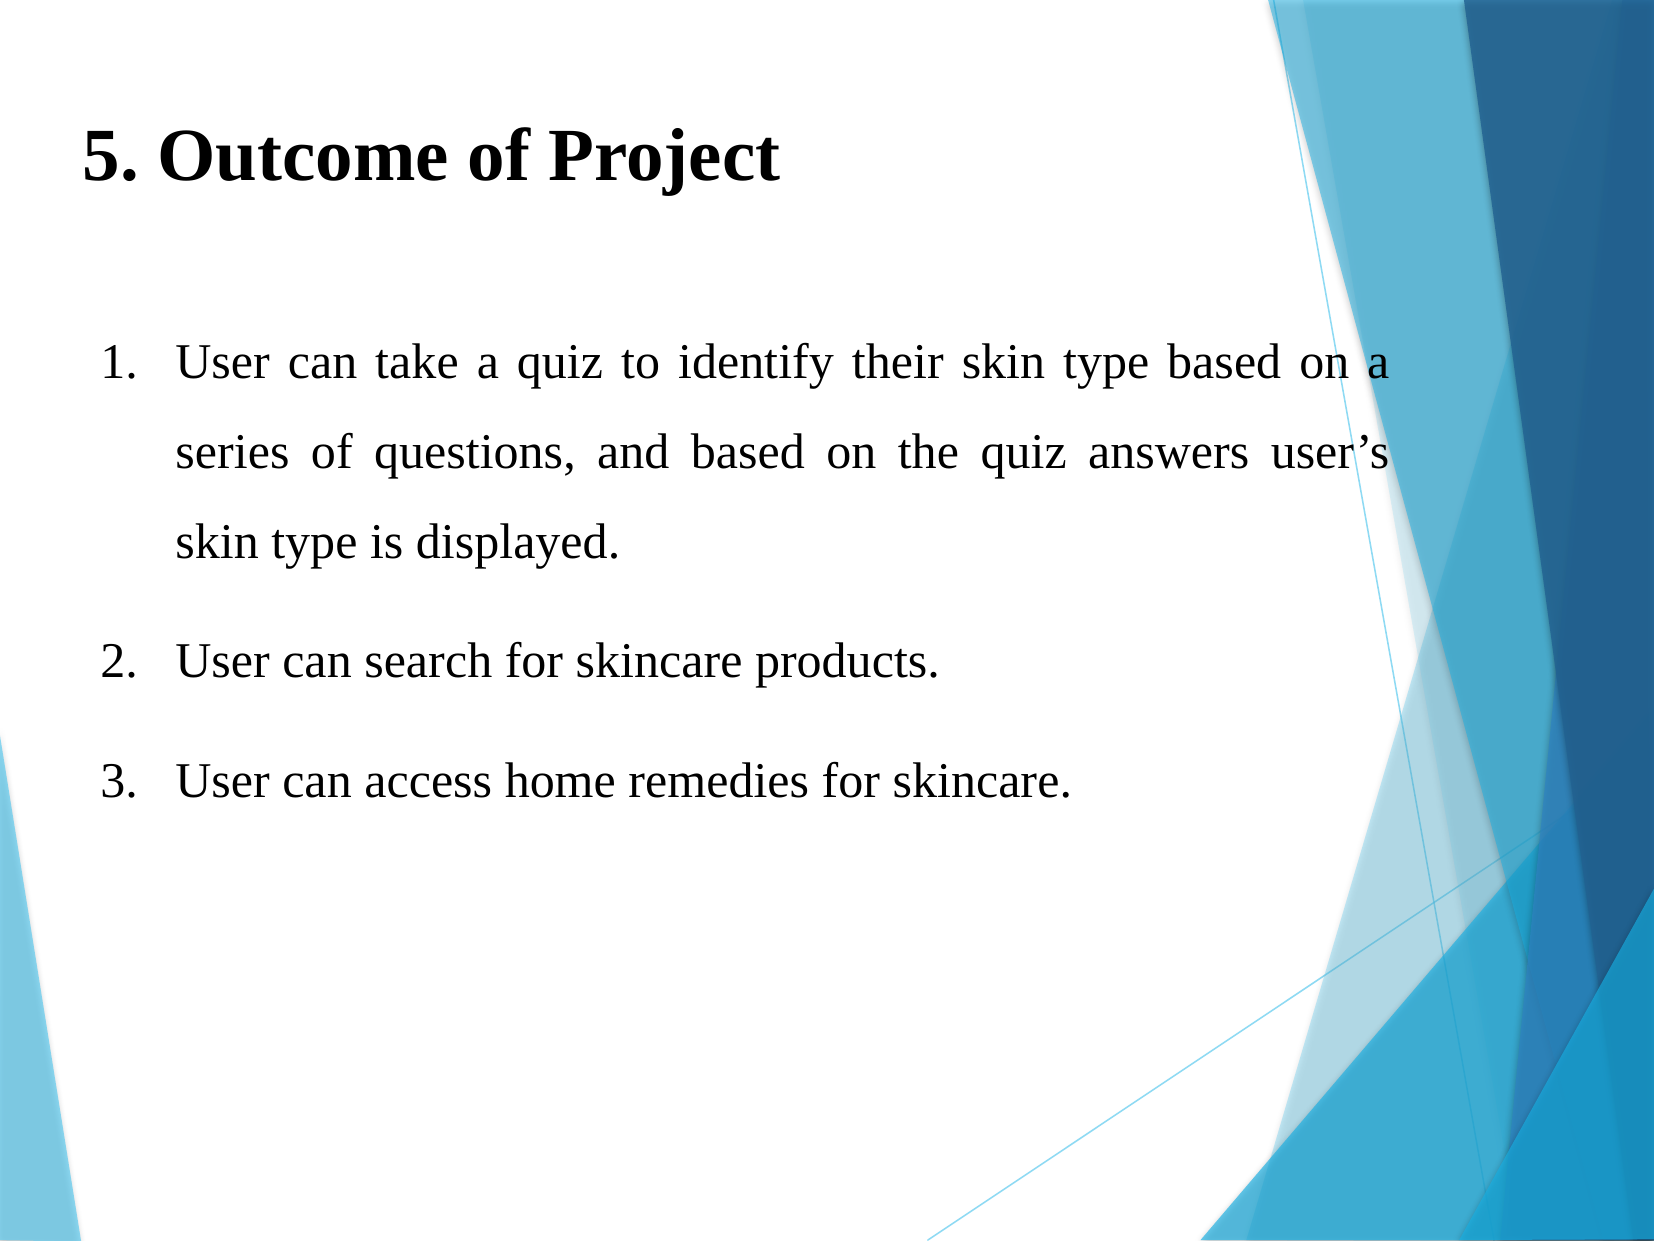

5. Outcome of Project

User can take a quiz to identify their skin type based on a series of questions, and based on the quiz answers user’s skin type is displayed.
User can search for skincare products.
User can access home remedies for skincare.